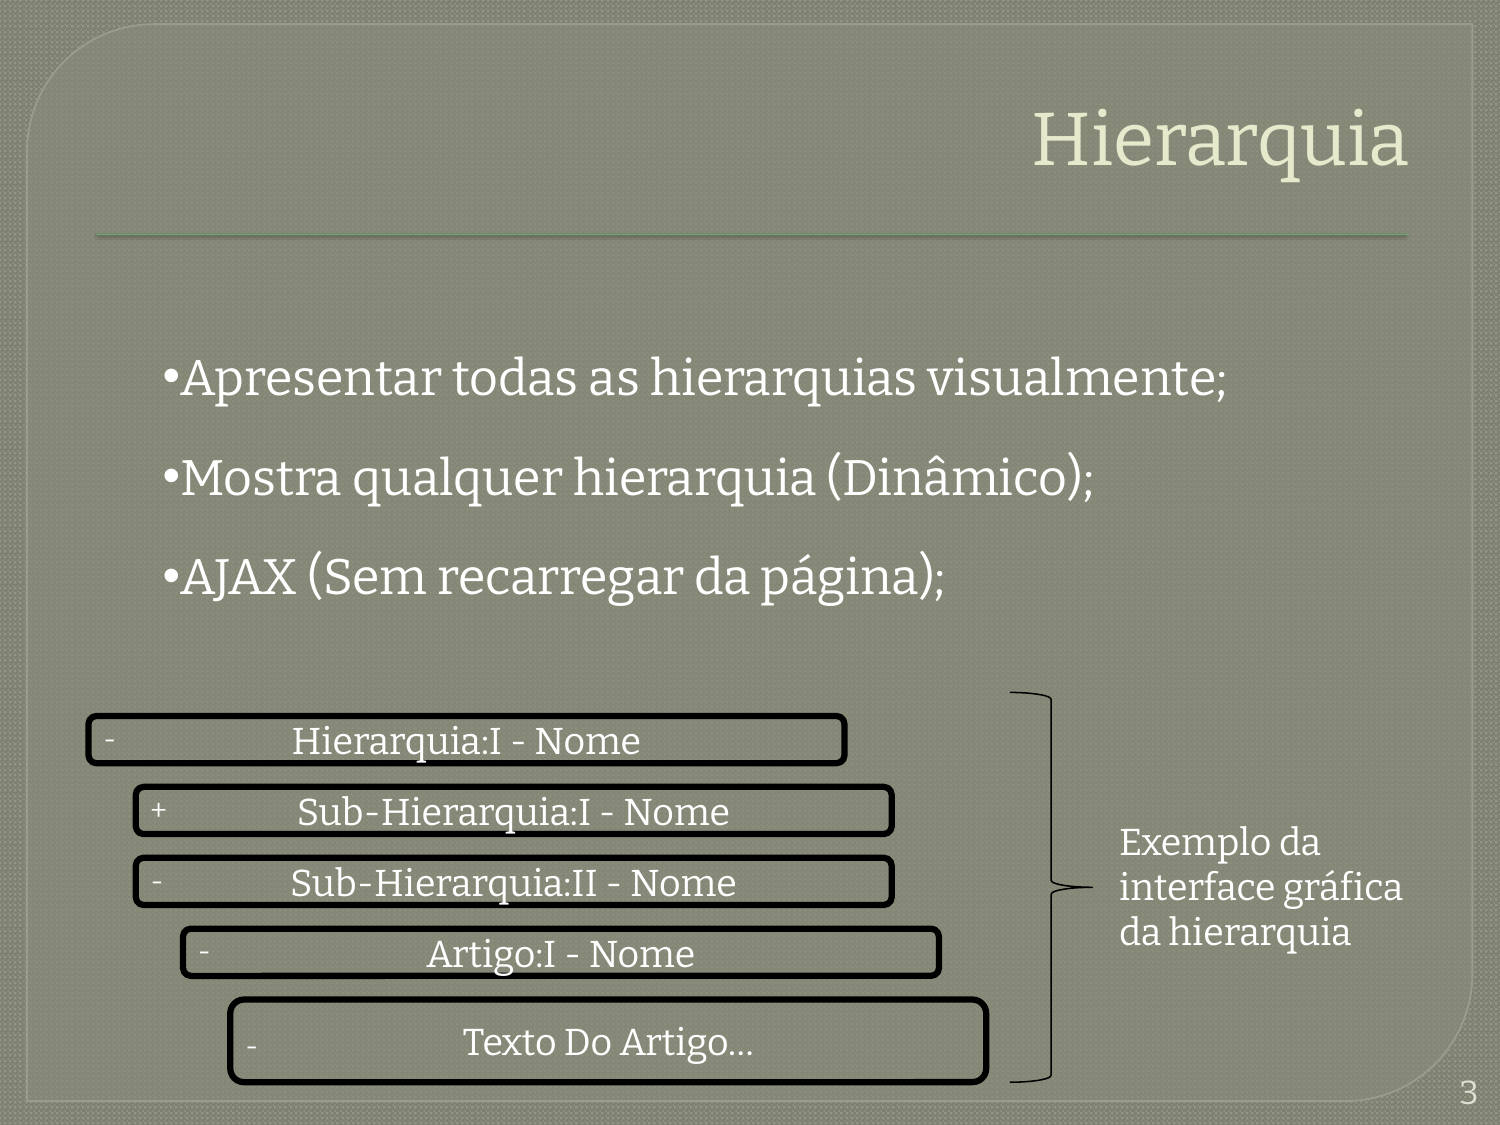

# Hierarquia
Apresentar todas as hierarquias visualmente;
Mostra qualquer hierarquia (Dinâmico);
AJAX (Sem recarregar da página);

-
Hierarquia:I - Nome
+
Sub-Hierarquia:I - Nome
Exemplo da interface gráfica da hierarquia
-
Sub-Hierarquia:II - Nome
-
Artigo:I - Nome
Texto Do Artigo…
-
3